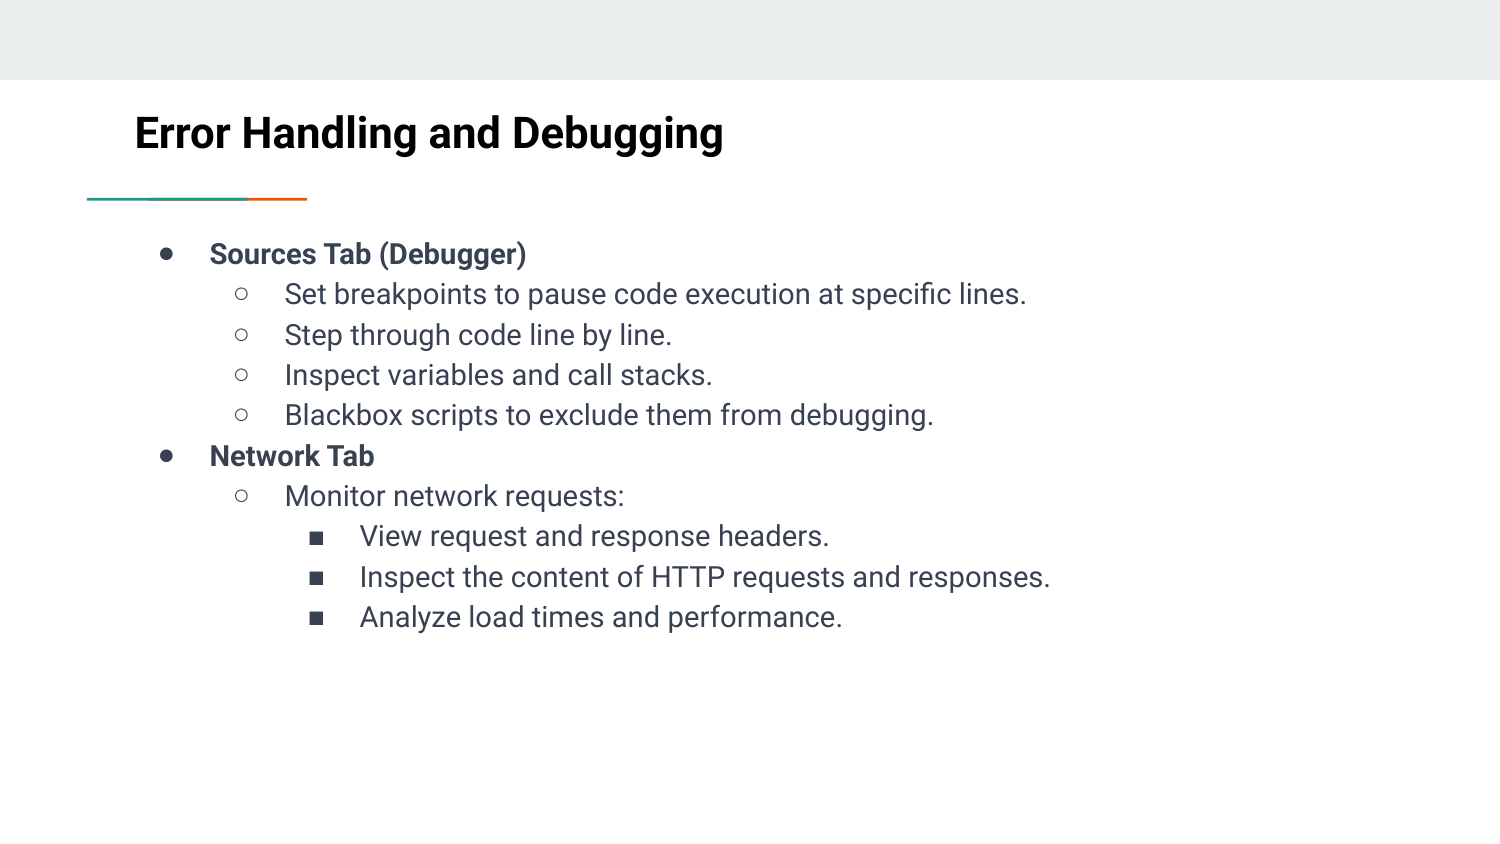

# Error Handling and Debugging

Sources Tab (Debugger)
Set breakpoints to pause code execution at specific lines.
Step through code line by line.
Inspect variables and call stacks.
Blackbox scripts to exclude them from debugging.
Network Tab
Monitor network requests:
View request and response headers.
Inspect the content of HTTP requests and responses.
Analyze load times and performance.